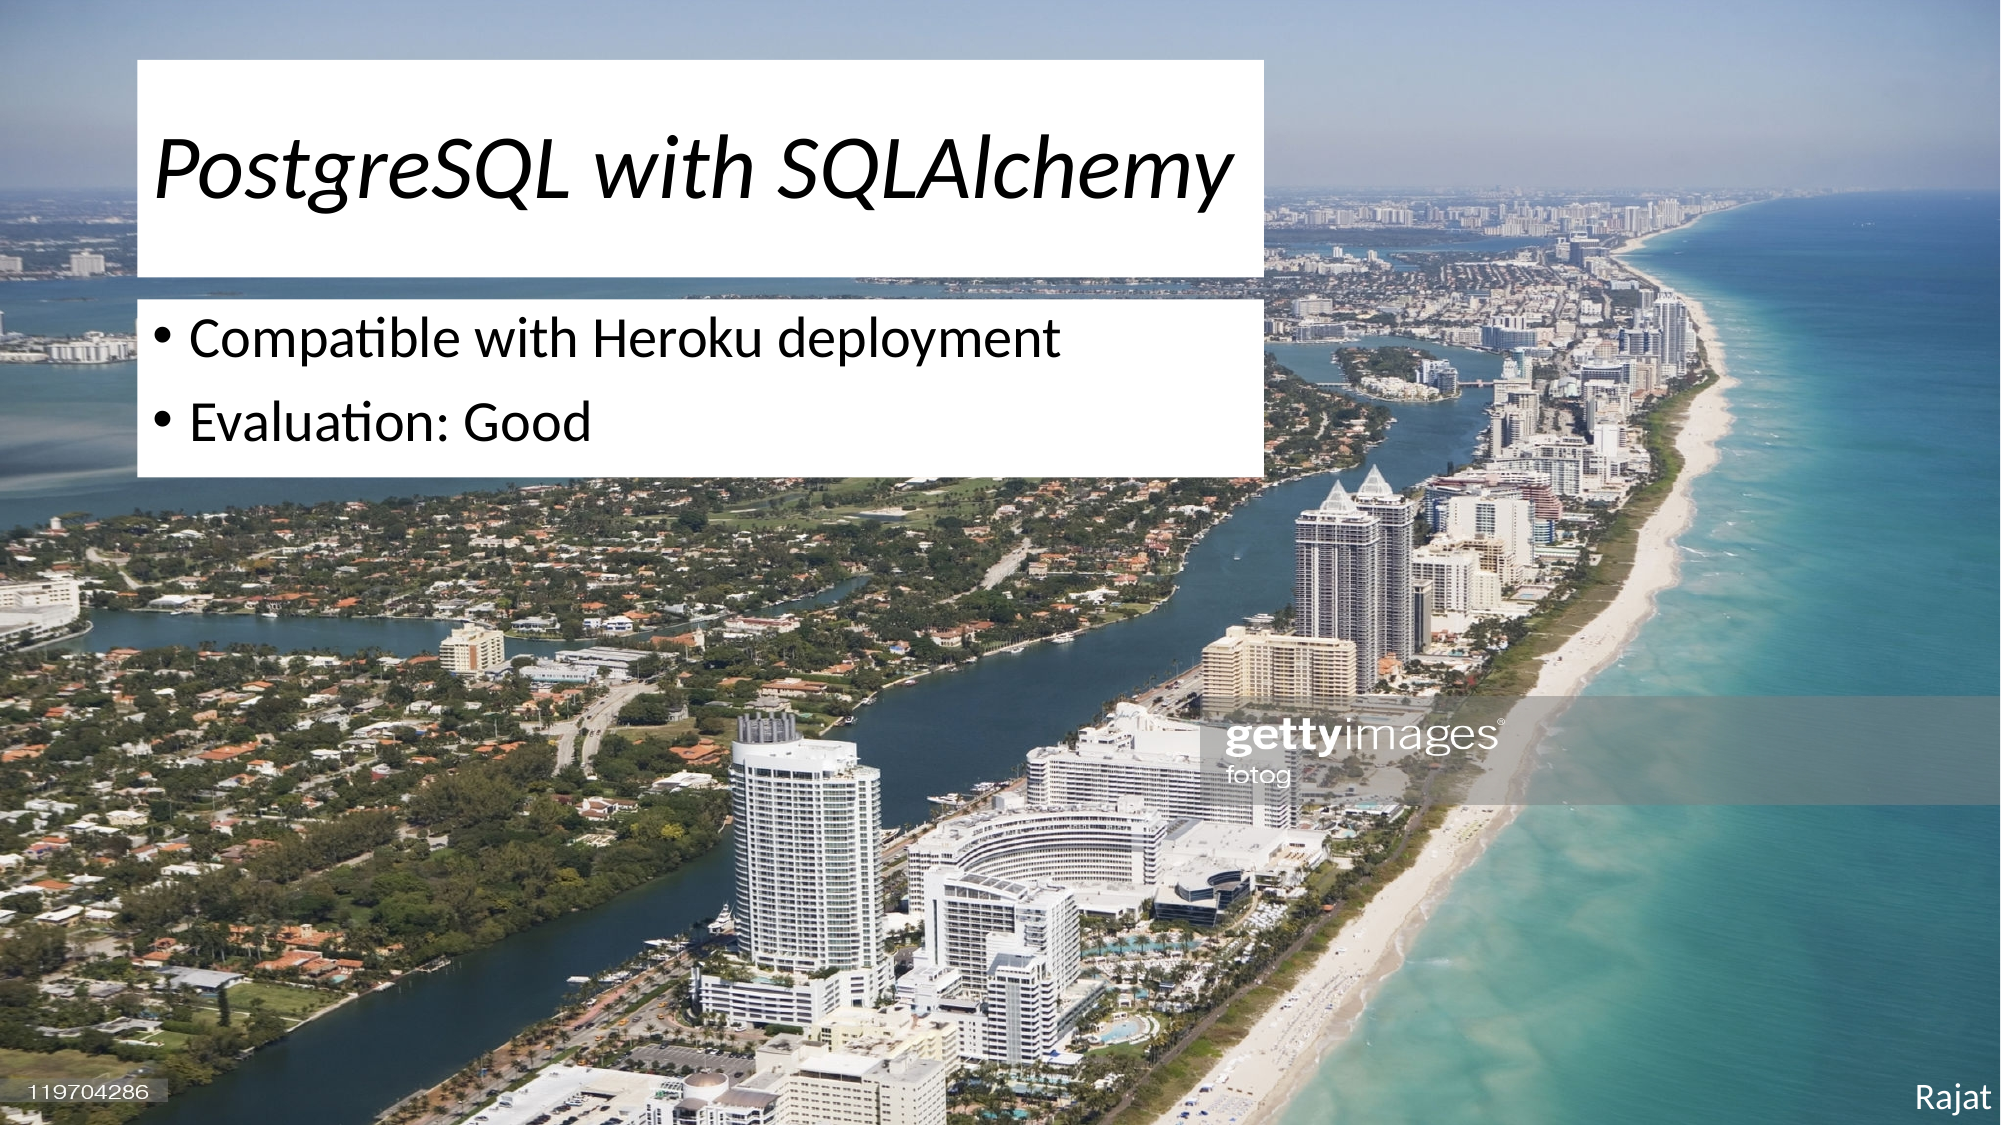

# PostgreSQL with SQLAlchemy
Compatible with Heroku deployment
Evaluation: Good
Rajat